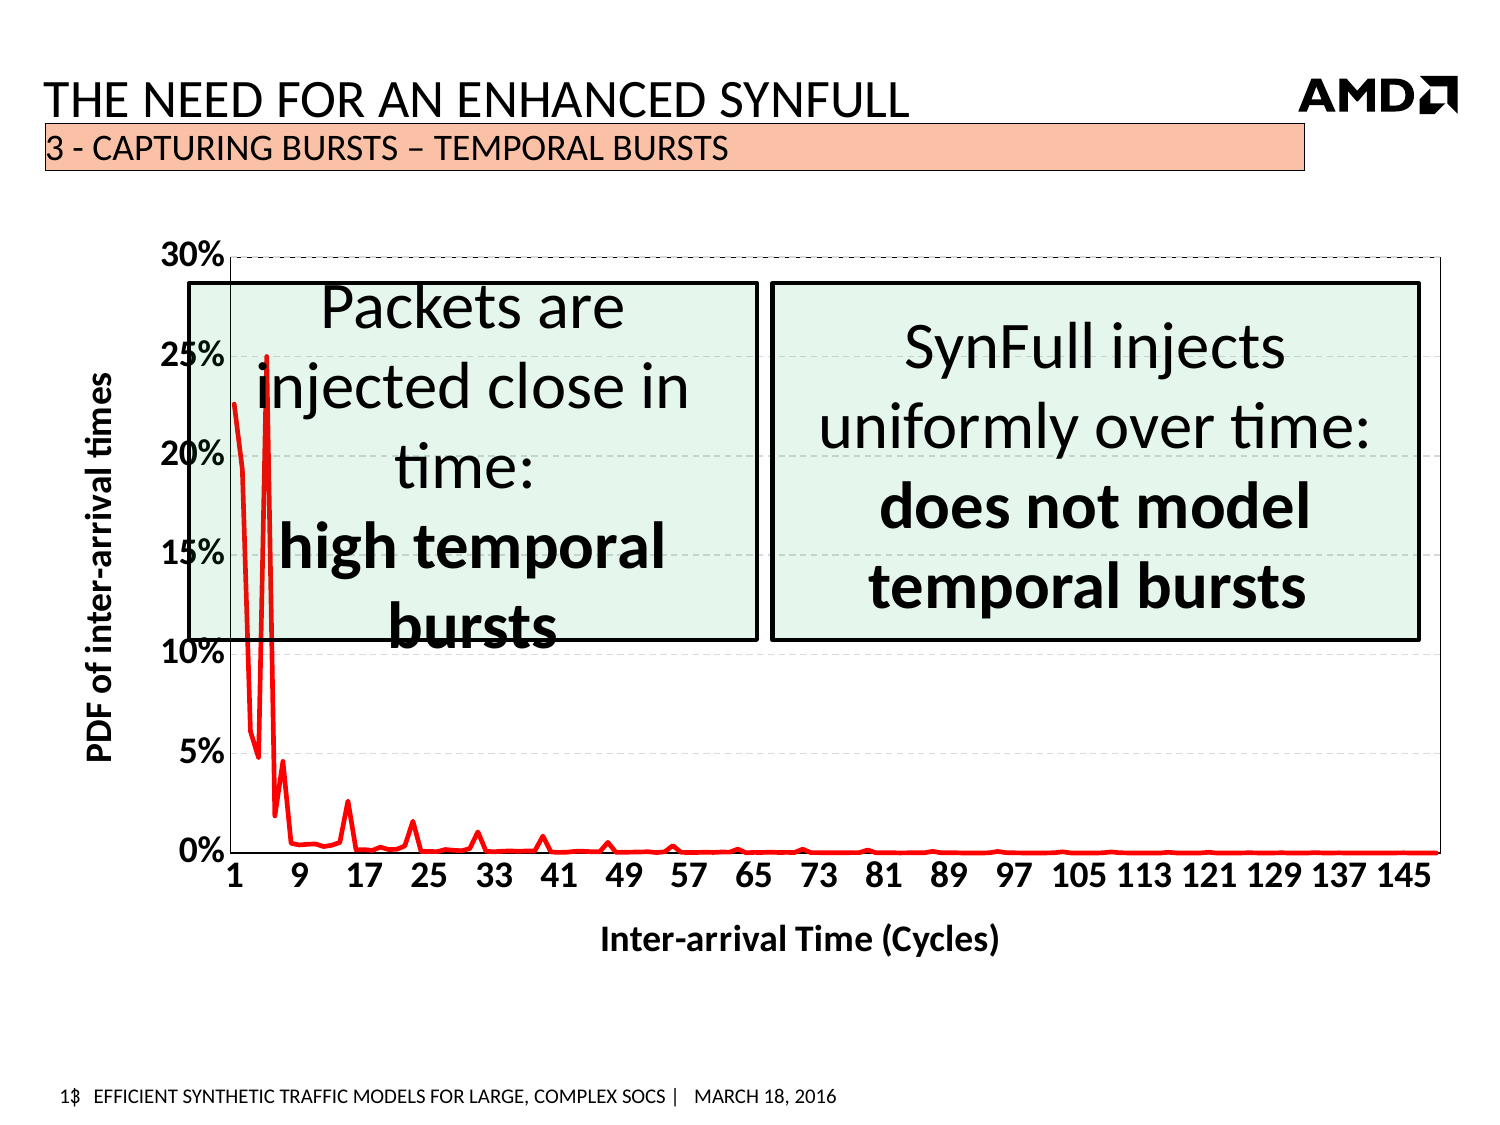

# The Need for an Enhanced SynFull
3 - Capturing Bursts – temporal Bursts

### Chart

| Category |  |
|---|---|
Packets are injected close in time:
high temporal bursts
SynFull injects uniformly over time:
does not model temporal bursts